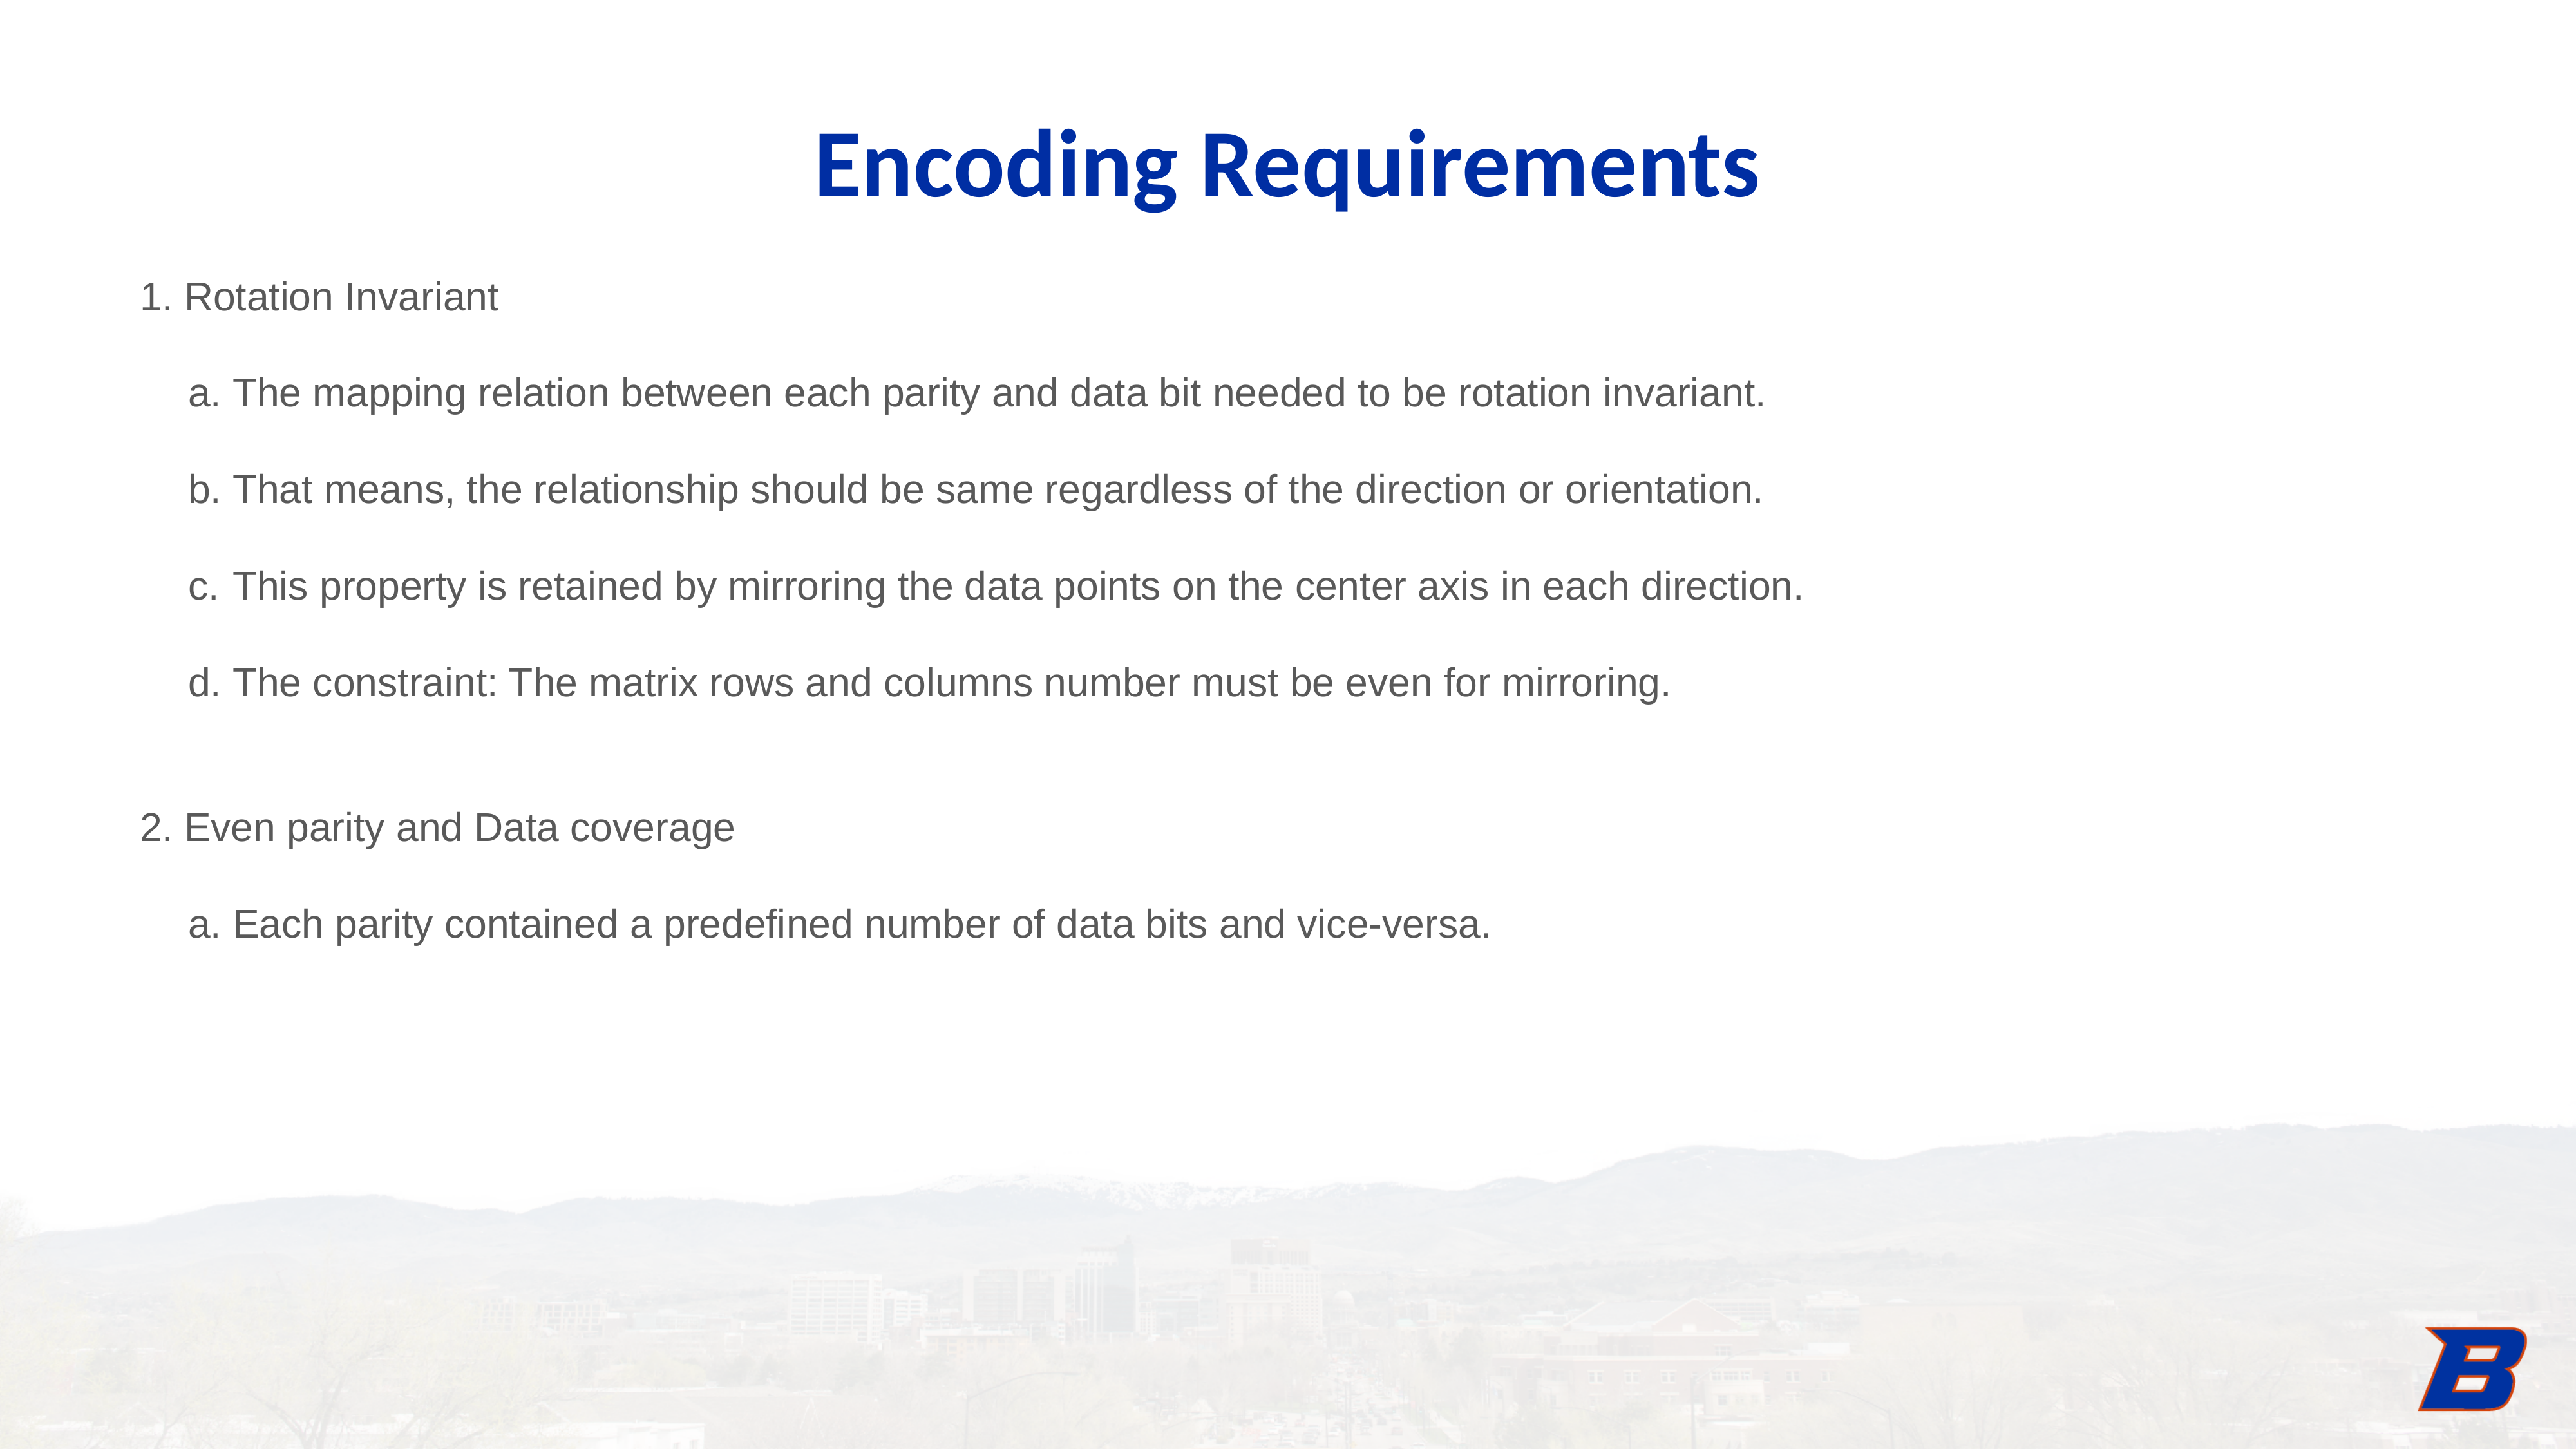

Encoding Requirements
Rotation Invariant

The mapping relation between each parity and data bit needed to be rotation invariant.

That means, the relationship should be same regardless of the direction or orientation.

This property is retained by mirroring the data points on the center axis in each direction.

The constraint: The matrix rows and columns number must be even for mirroring.

Even parity and Data coverage

Each parity contained a predefined number of data bits and vice-versa.

12